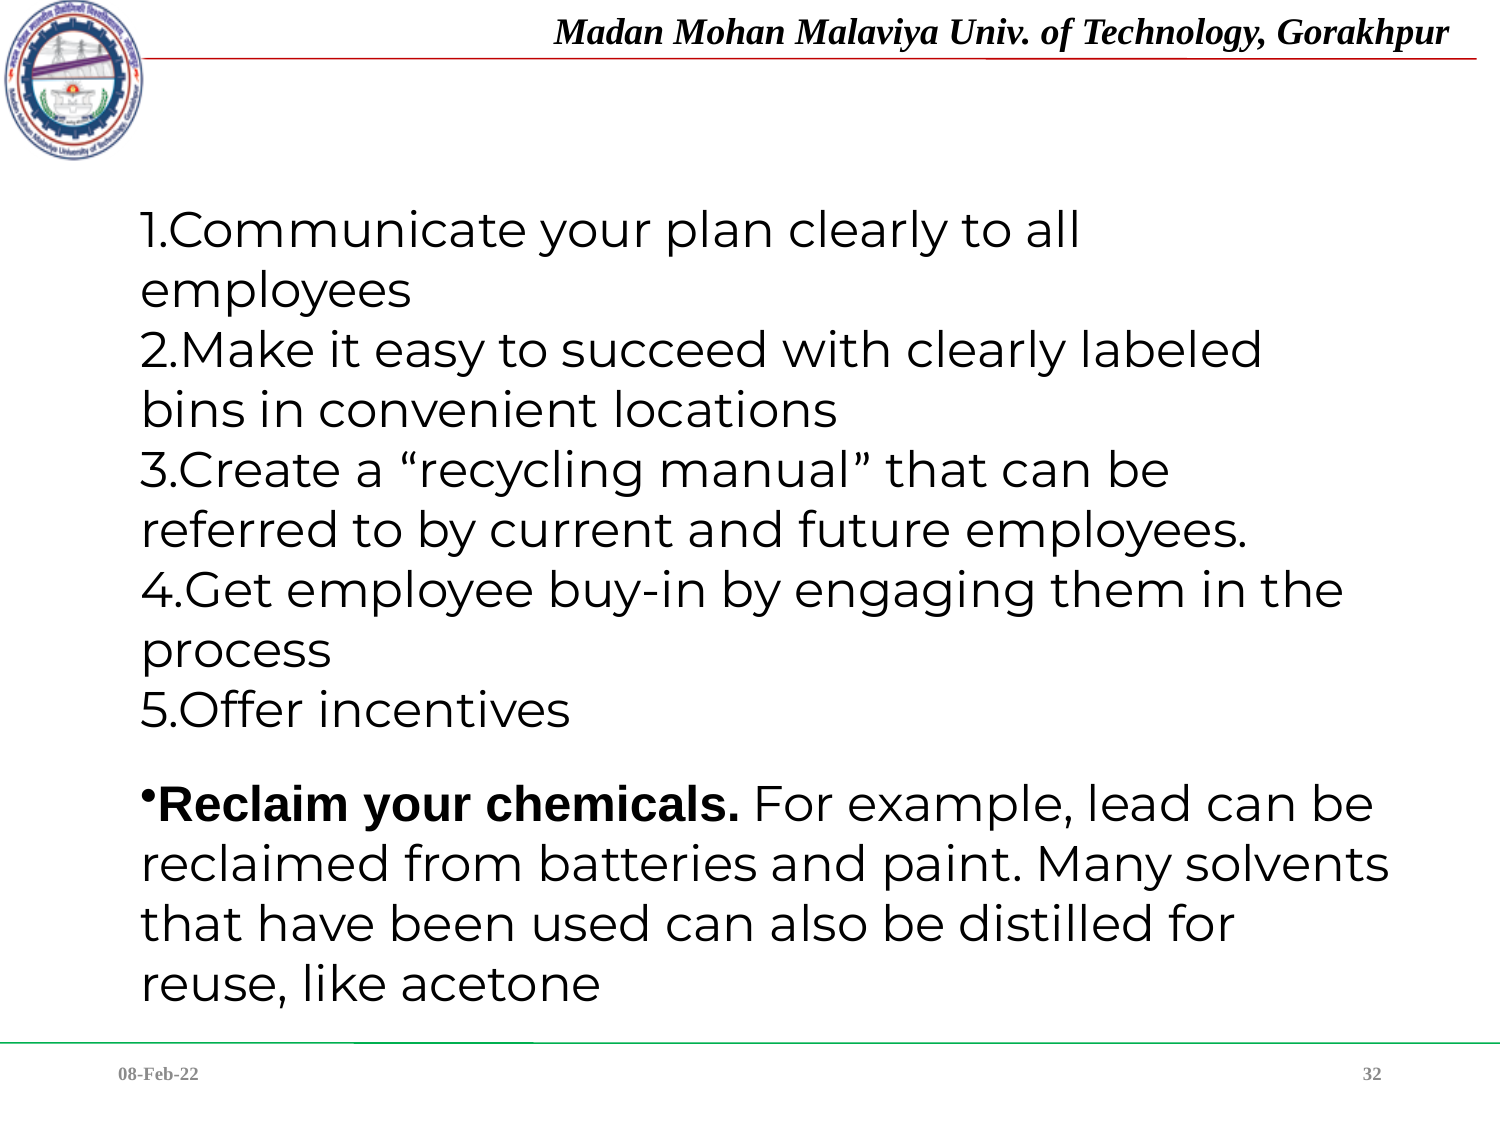

Communicate your plan clearly to all employees
Make it easy to succeed with clearly labeled bins in convenient locations
Create a “recycling manual” that can be referred to by current and future employees.
Get employee buy-in by engaging them in the process
Offer incentives
Reclaim your chemicals. For example, lead can be reclaimed from batteries and paint. Many solvents that have been used can also be distilled for reuse, like acetone

08-Feb-22

32